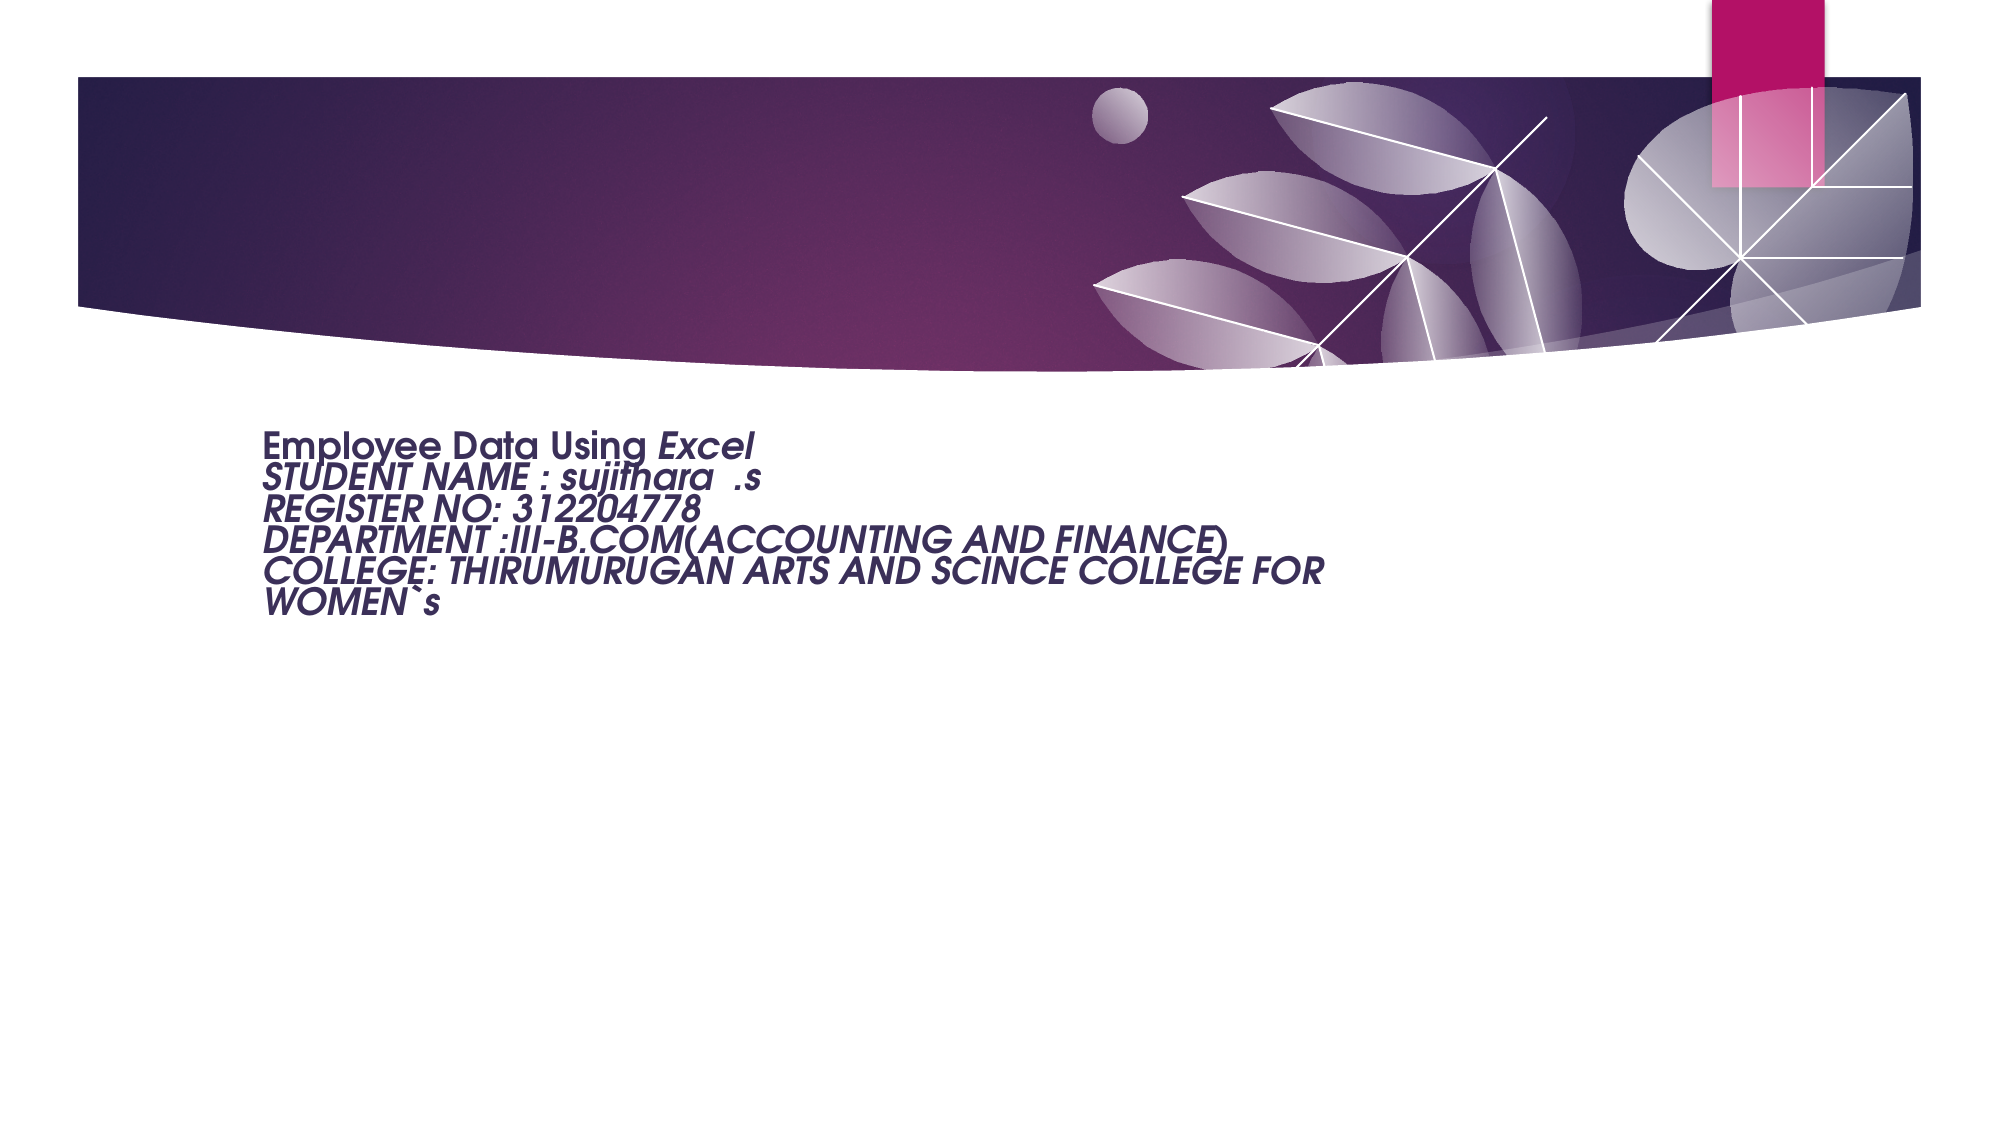

# Employee Data Using Excel STUDENT NAME : sujithara  .s REGISTER NO: 312204778 DEPARTMENT :III-B.COM(ACCOUNTING AND FINANCE) COLLEGE: THIRUMURUGAN ARTS AND SCINCE COLLEGE FOR WOMEN`s